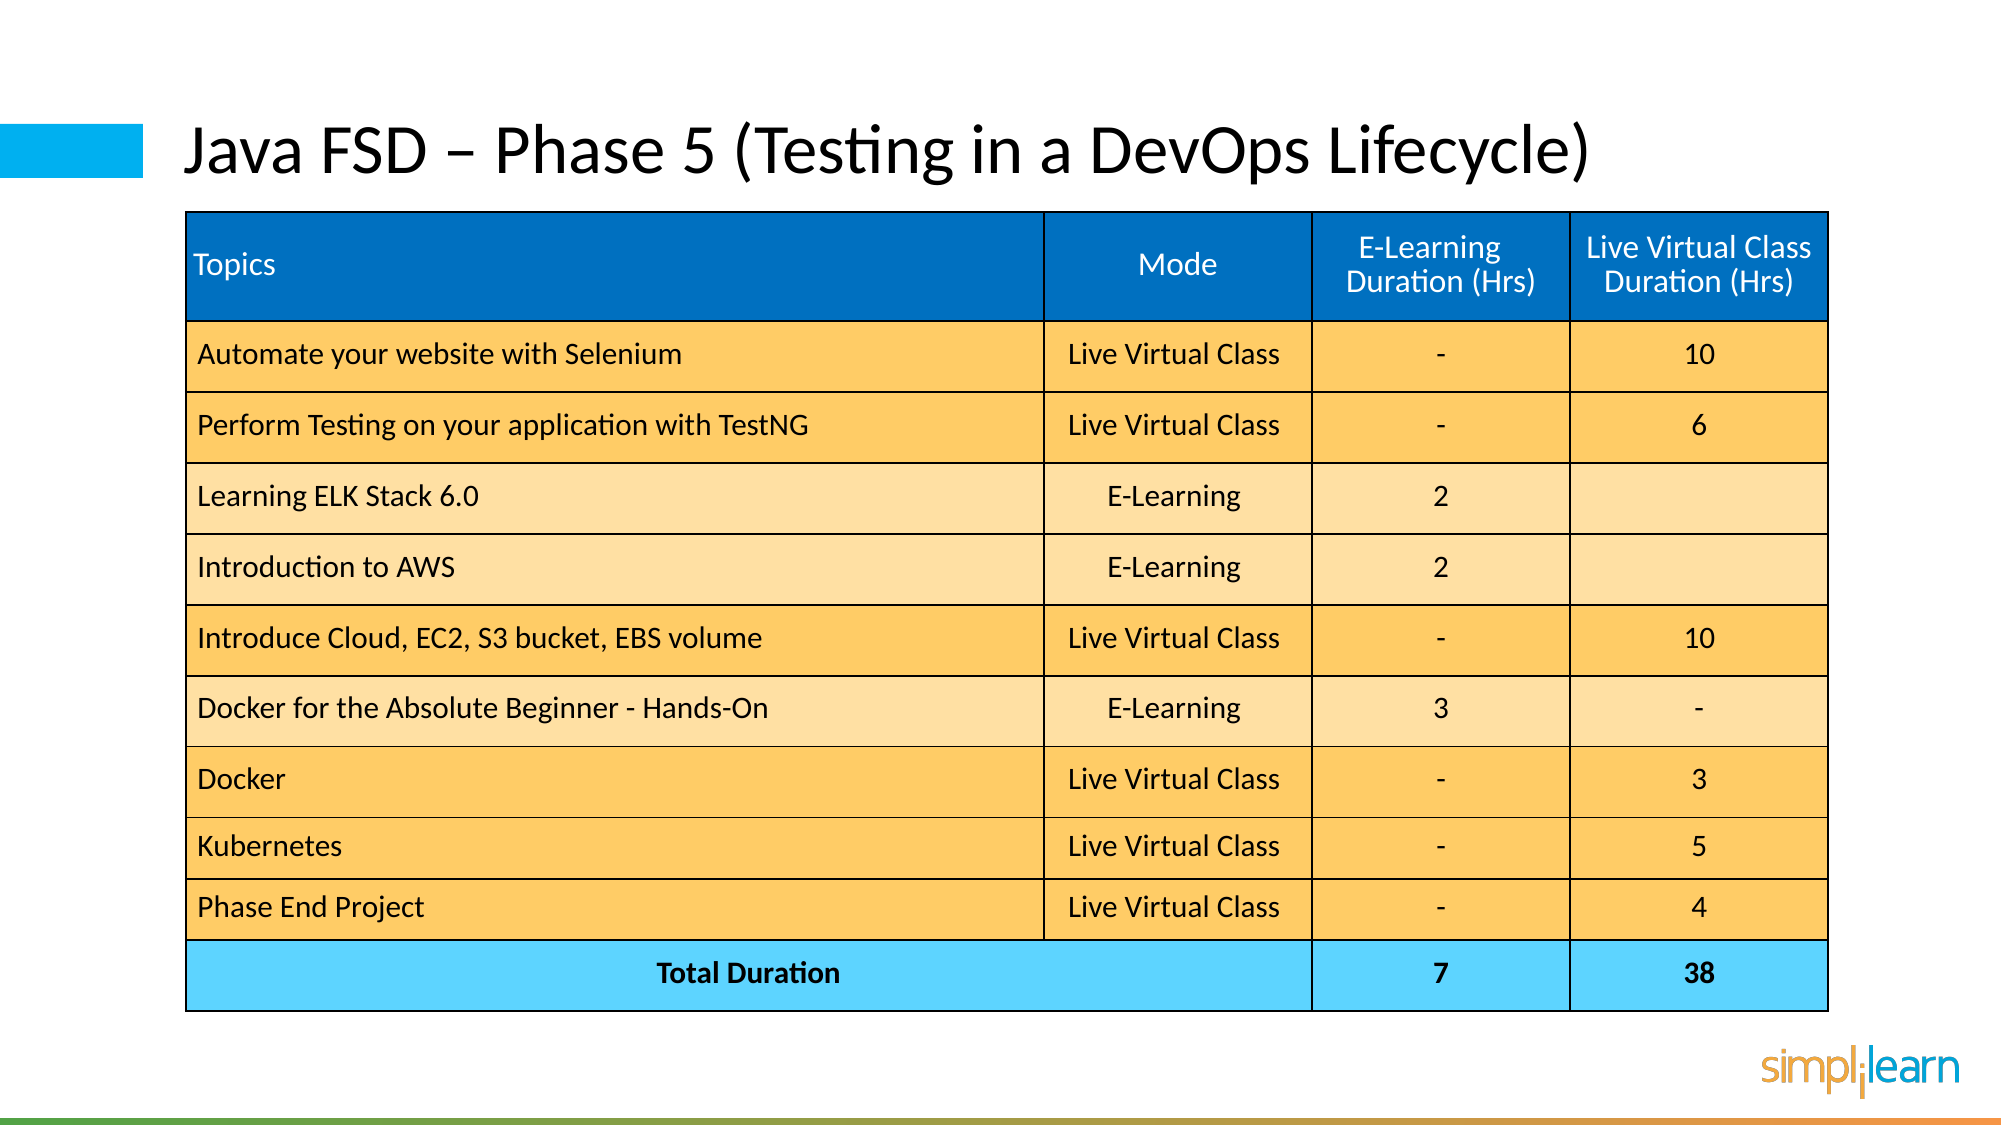

# Java FSD – Phase 5 (Testing in a DevOps Lifecycle)
| Topics | Mode | E-Learning Duration (Hrs) | Live Virtual Class Duration (Hrs) |
| --- | --- | --- | --- |
| Automate your website with Selenium | Live Virtual Class | - | 10 |
| Perform Testing on your application with TestNG | Live Virtual Class | - | 6 |
| Learning ELK Stack 6.0 | E-Learning | 2 |  |
| Introduction to AWS | E-Learning | 2 |  |
| Introduce Cloud, EC2, S3 bucket, EBS volume | Live Virtual Class | - | 10 |
| Docker for the Absolute Beginner - Hands-On | E-Learning | 3 | - |
| Docker | Live Virtual Class | - | 3 |
| Kubernetes | Live Virtual Class | - | 5 |
| Phase End Project | Live Virtual Class | - | 4 |
| Total Duration |  | 7 | 38 |